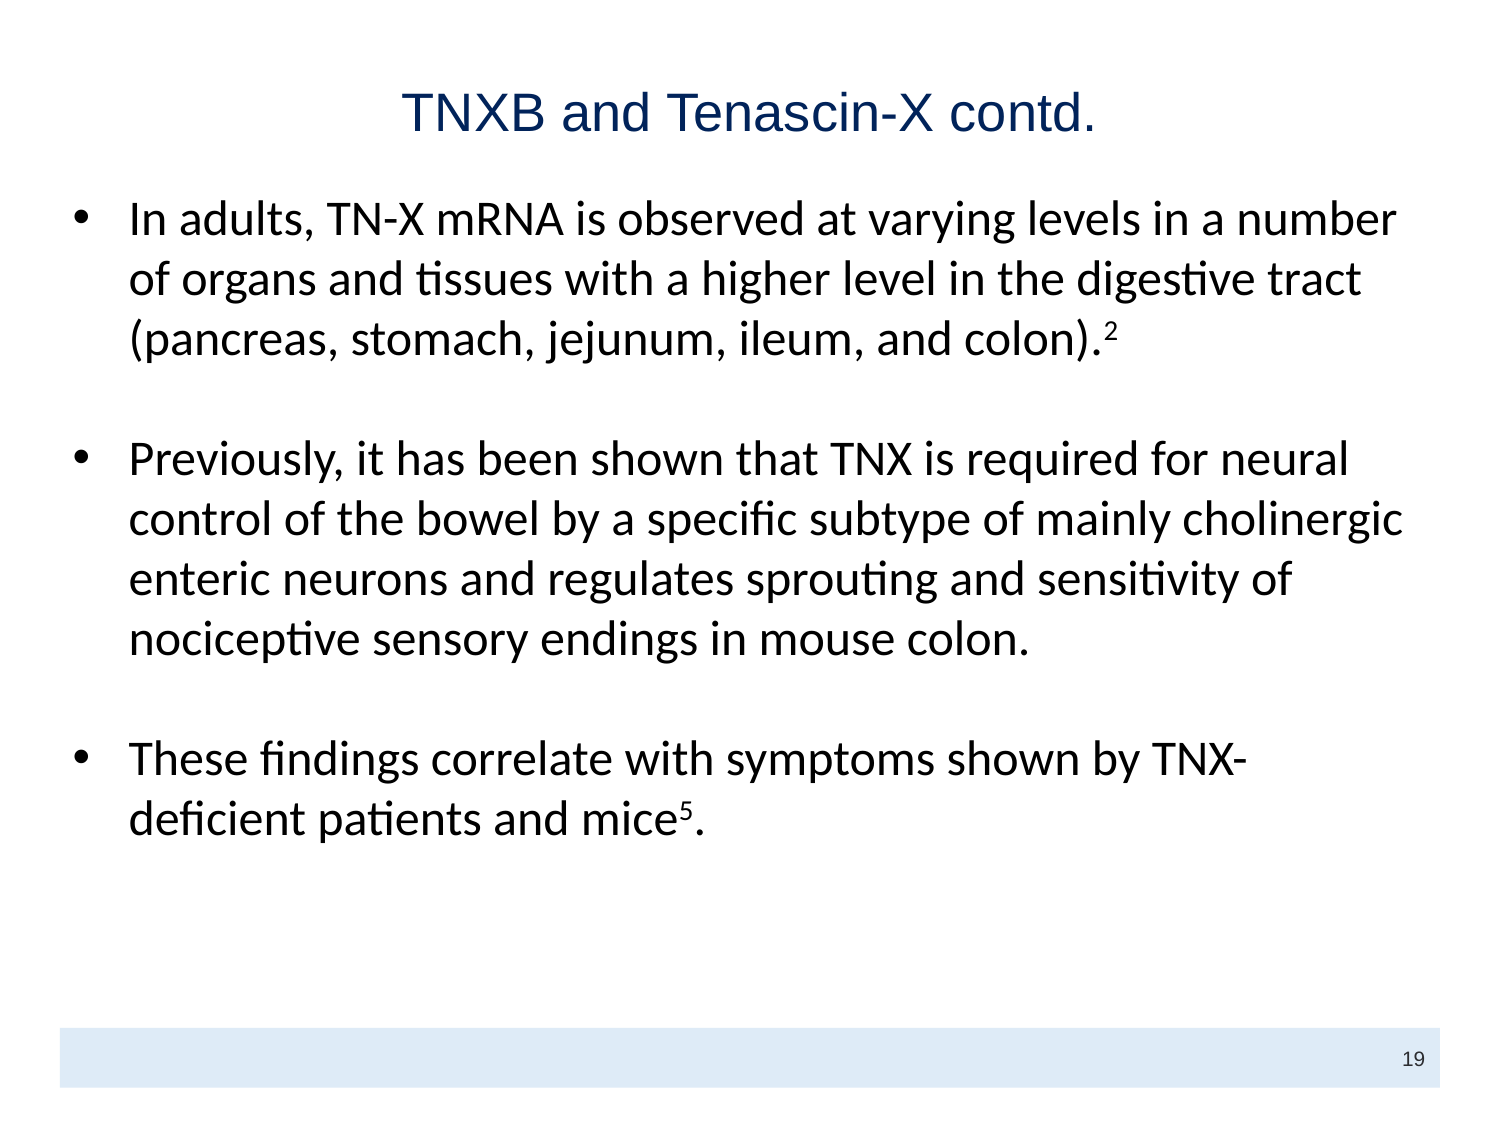

TNXB and Tenascin-X contd.
In adults, TN-X mRNA is observed at varying levels in a number of organs and tissues with a higher level in the digestive tract (pancreas, stomach, jejunum, ileum, and colon).2

Previously, it has been shown that TNX is required for neural control of the bowel by a specific subtype of mainly cholinergic enteric neurons and regulates sprouting and sensitivity of nociceptive sensory endings in mouse colon.

These findings correlate with symptoms shown by TNX-deficient patients and mice5.
19